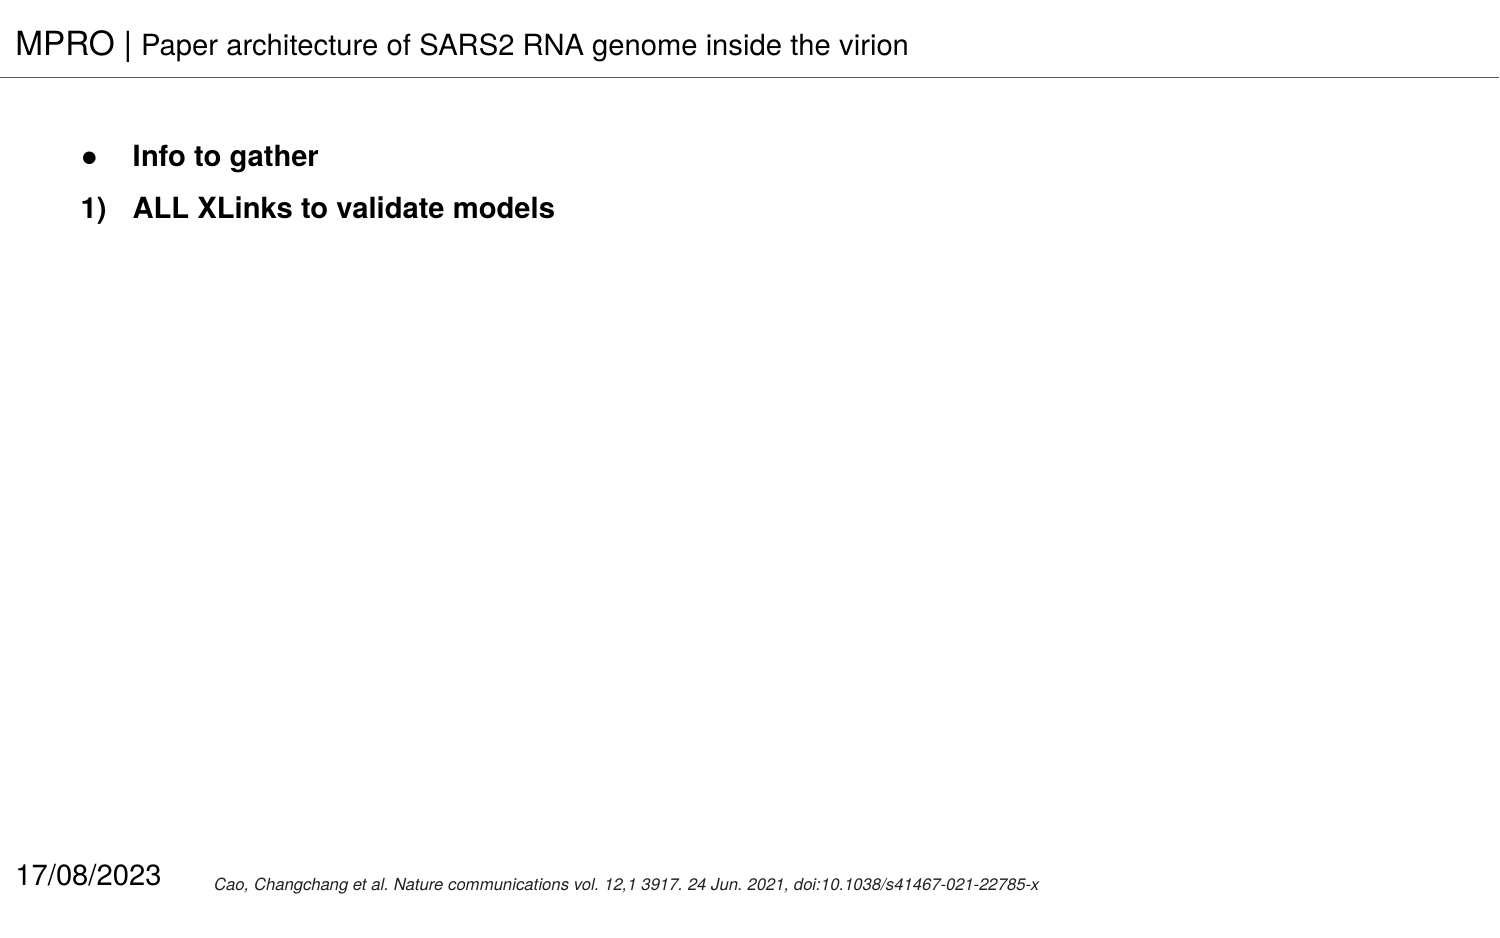

MPRO | Paper architecture of SARS2 RNA genome inside the virion
Info to gather
ALL XLinks to validate models
17/08/2023
Cao, Changchang et al. Nature communications vol. 12,1 3917. 24 Jun. 2021, doi:10.1038/s41467-021-22785-x